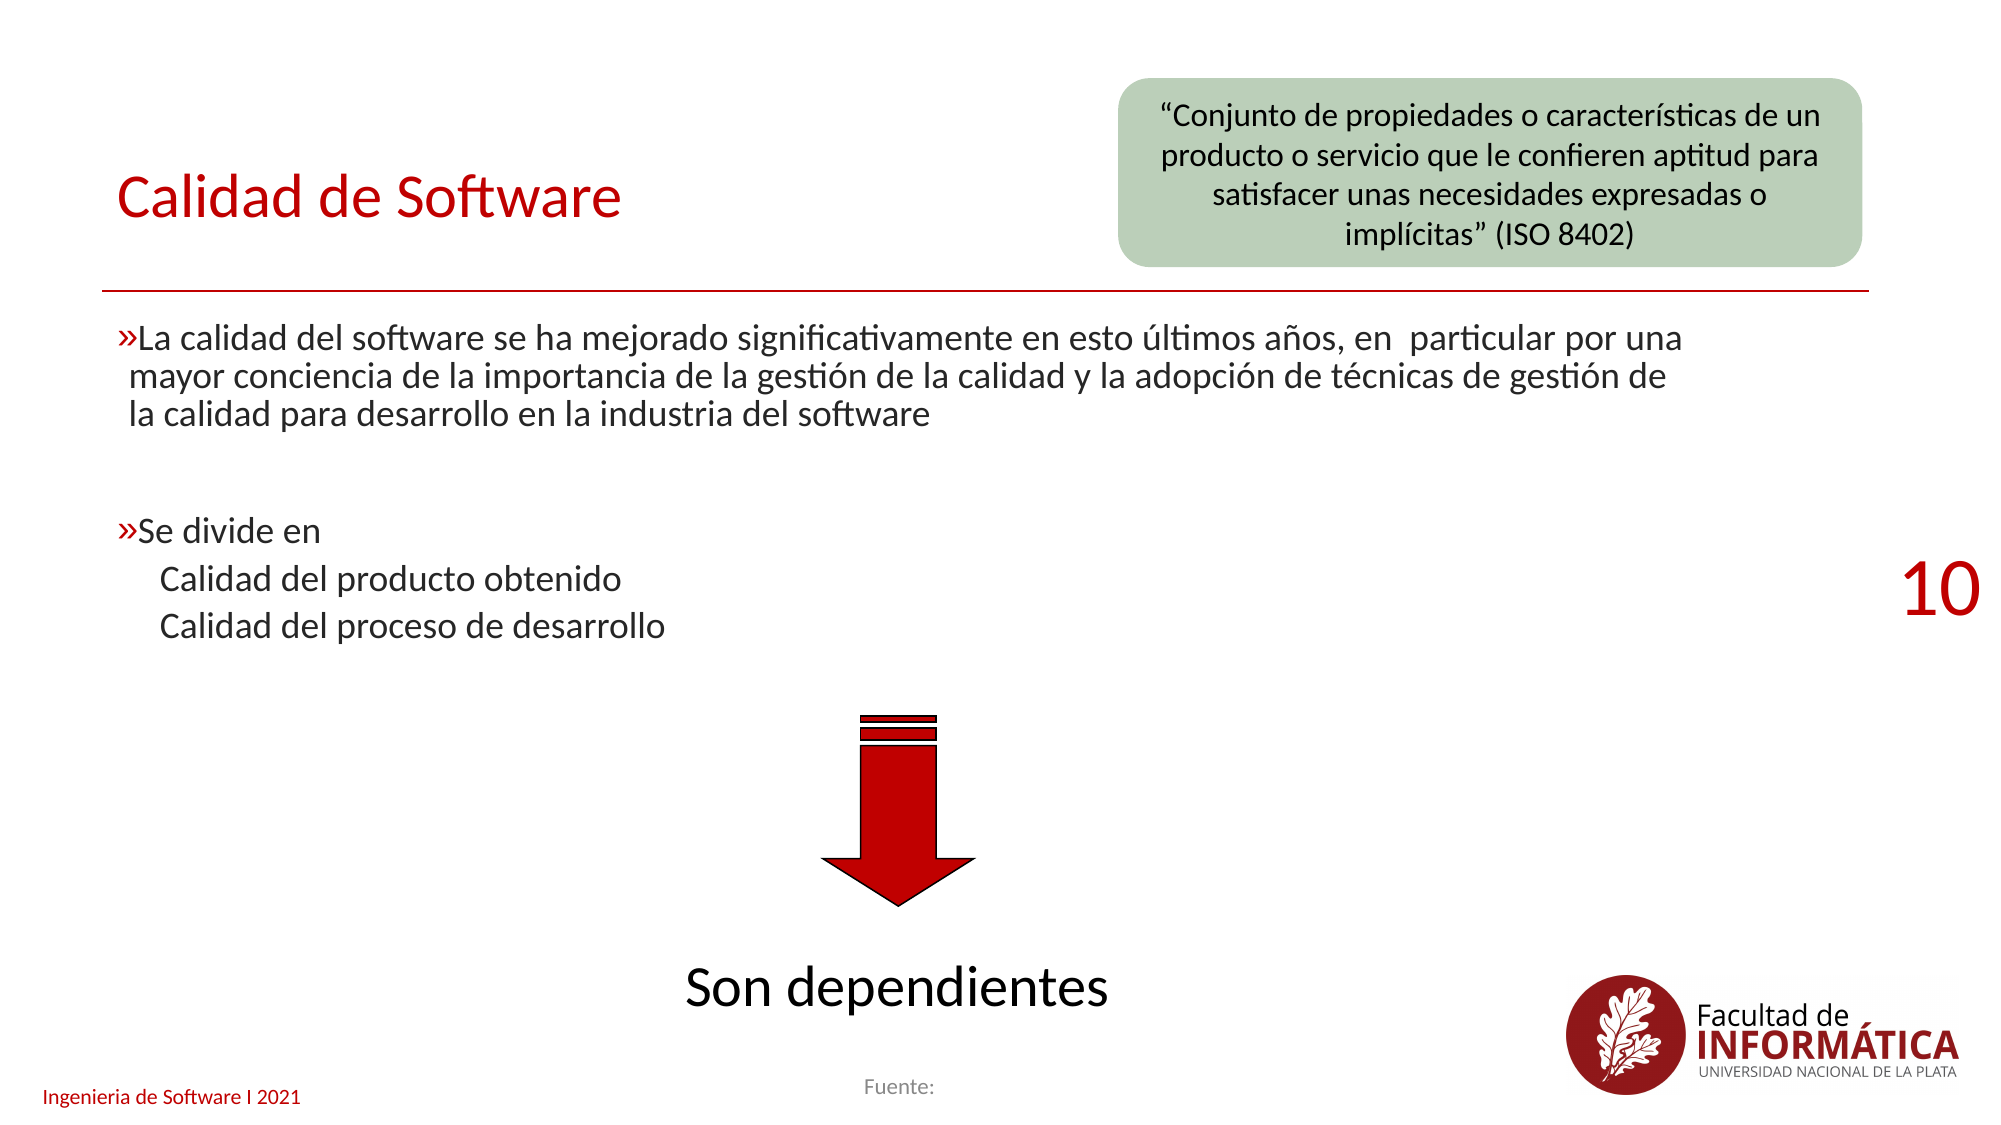

“Conjunto de propiedades o características de un producto o servicio que le confieren aptitud para satisfacer unas necesidades expresadas o implícitas” (ISO 8402)
# Calidad de Software
La calidad del software se ha mejorado significativamente en esto últimos años, en  particular por una mayor conciencia de la importancia de la gestión de la calidad y la adopción de técnicas de gestión de la calidad para desarrollo en la industria del software

Se divide en
Calidad del producto obtenido
Calidad del proceso de desarrollo

10

Son dependientes

Ingenieria de Software I 2021